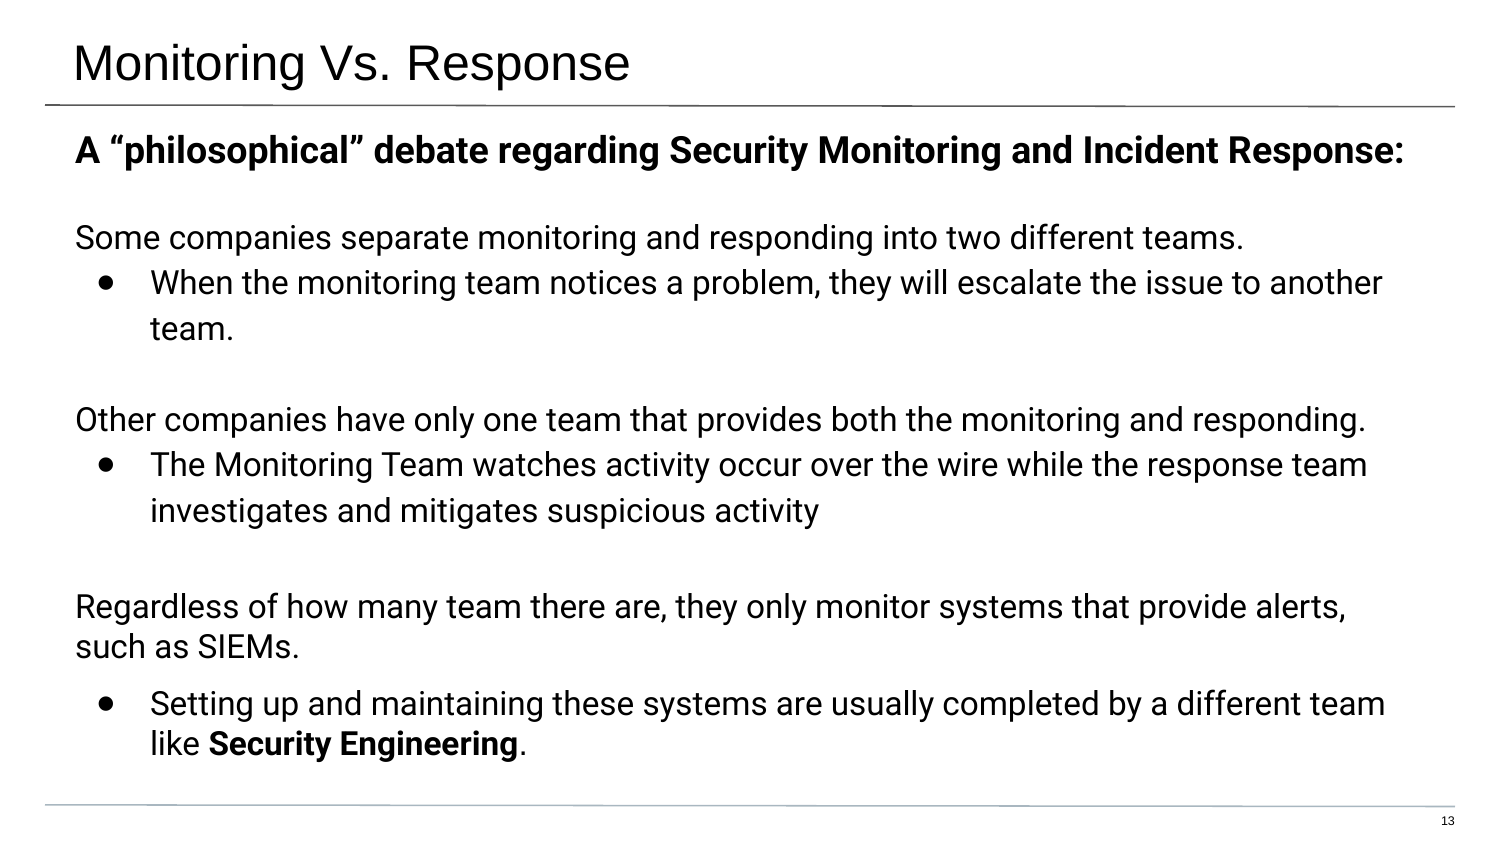

# Monitoring Vs. Response
A “philosophical” debate regarding Security Monitoring and Incident Response:
Some companies separate monitoring and responding into two different teams.
When the monitoring team notices a problem, they will escalate the issue to another team.

Other companies have only one team that provides both the monitoring and responding.
The Monitoring Team watches activity occur over the wire while the response team investigates and mitigates suspicious activity

Regardless of how many team there are, they only monitor systems that provide alerts, such as SIEMs.
Setting up and maintaining these systems are usually completed by a different team like Security Engineering.

13